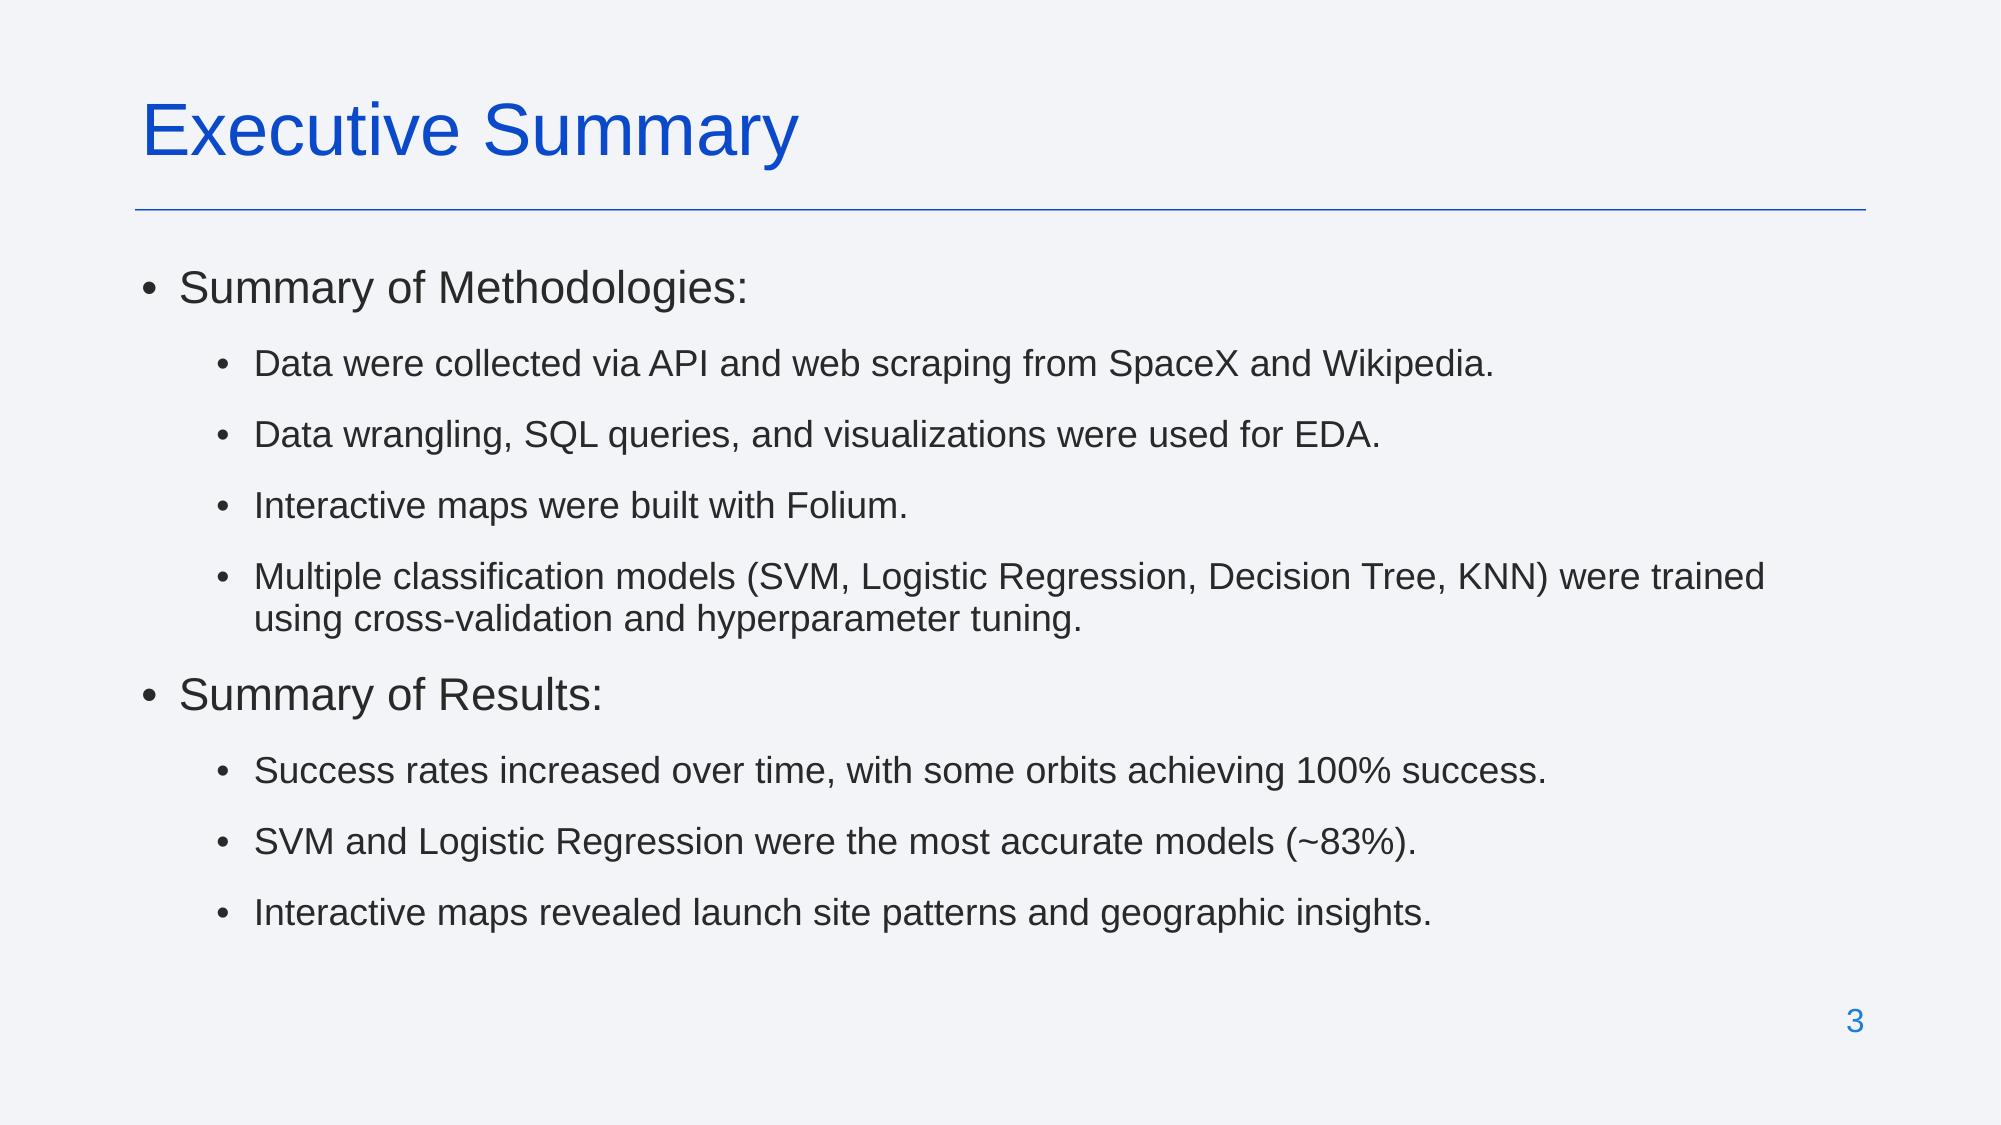

Executive Summary
Summary of Methodologies:
Data were collected via API and web scraping from SpaceX and Wikipedia.
Data wrangling, SQL queries, and visualizations were used for EDA.
Interactive maps were built with Folium.
Multiple classification models (SVM, Logistic Regression, Decision Tree, KNN) were trained using cross-validation and hyperparameter tuning.
Summary of Results:
Success rates increased over time, with some orbits achieving 100% success.
SVM and Logistic Regression were the most accurate models (~83%).
Interactive maps revealed launch site patterns and geographic insights.
3